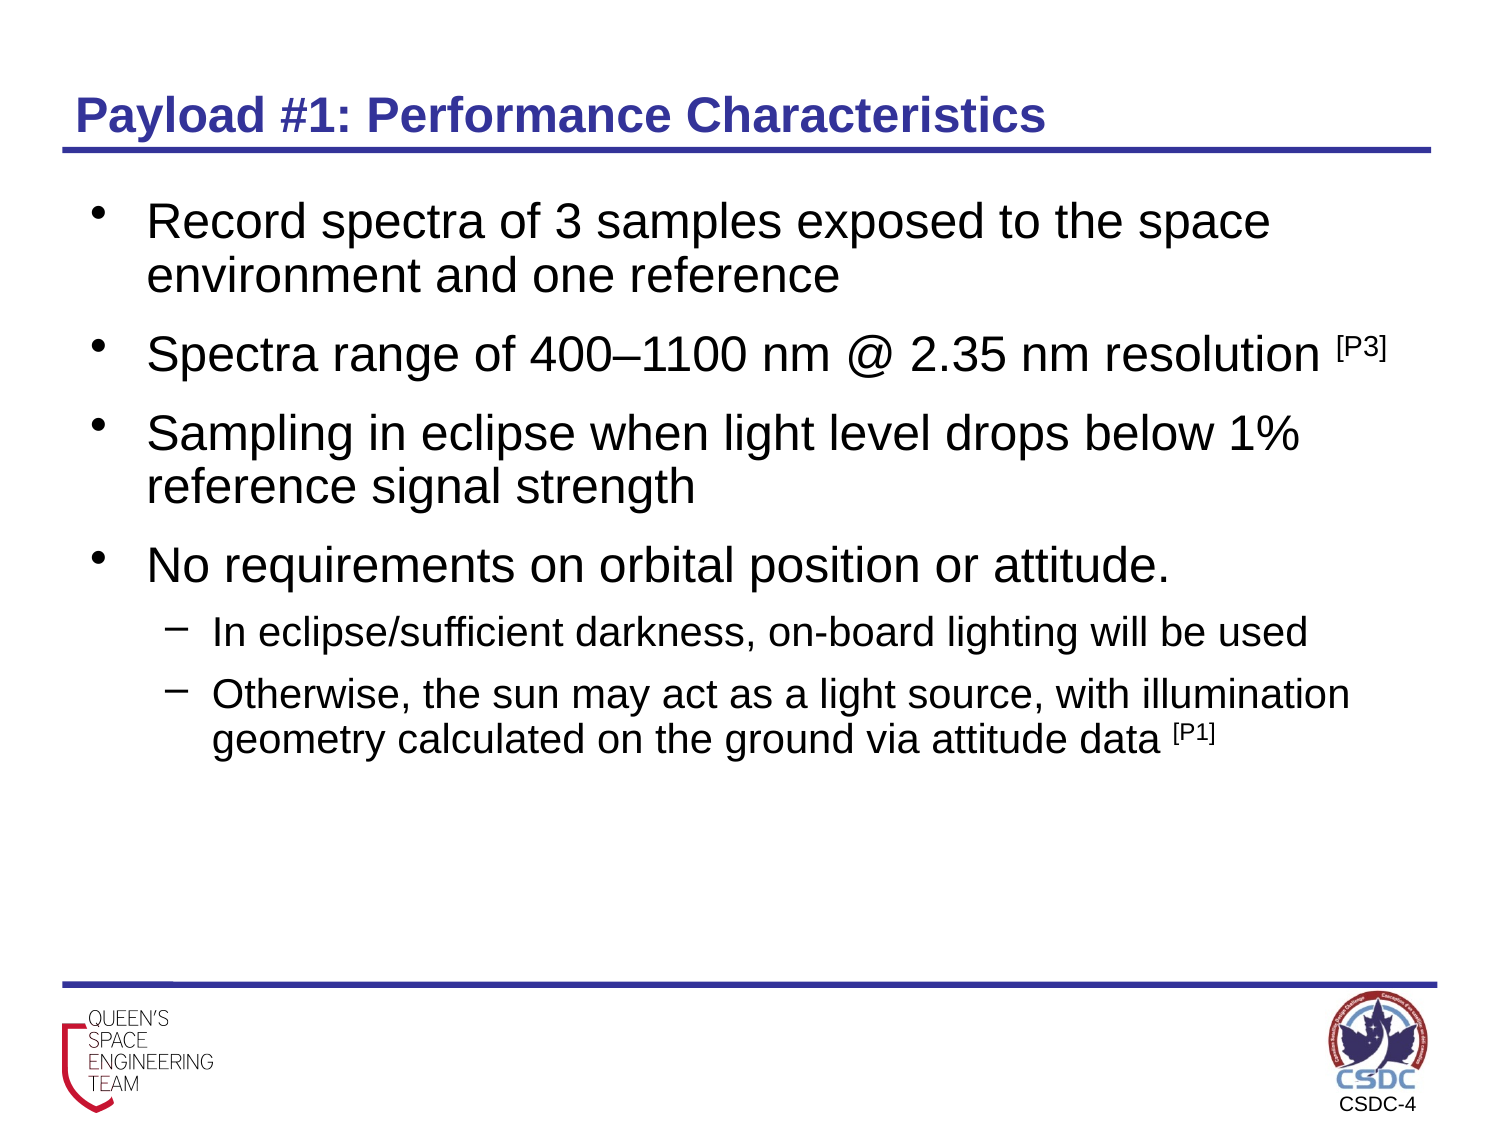

# Payload #1: Performance Characteristics
Record spectra of 3 samples exposed to the space environment and one reference
Spectra range of 400–1100 nm @ 2.35 nm resolution [P3]
Sampling in eclipse when light level drops below 1% reference signal strength
No requirements on orbital position or attitude.
In eclipse/sufficient darkness, on-board lighting will be used
Otherwise, the sun may act as a light source, with illumination geometry calculated on the ground via attitude data [P1]